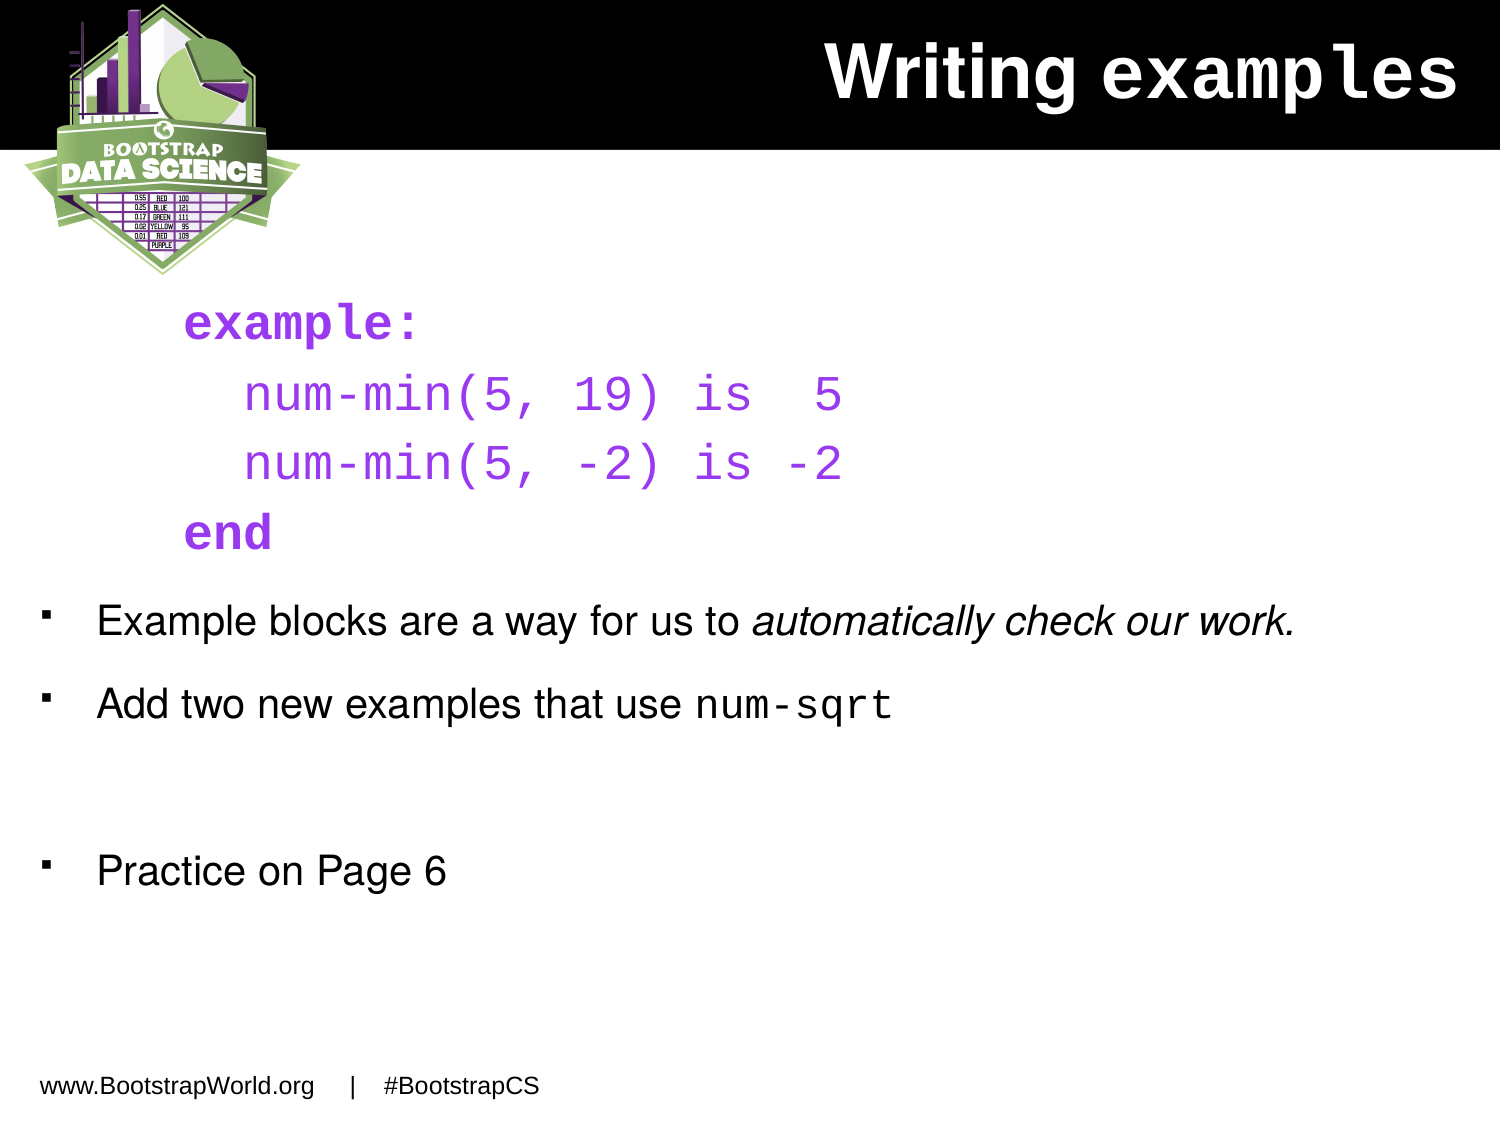

# Writing examples
example:
  num-min(5, 19) is  5
  num-min(5, -2) is -2
end
Example blocks are a way for us to automatically check our work.
Add two new examples that use num-sqrt

Practice on Page 6

www.BootstrapWorld.org     |    #BootstrapCS